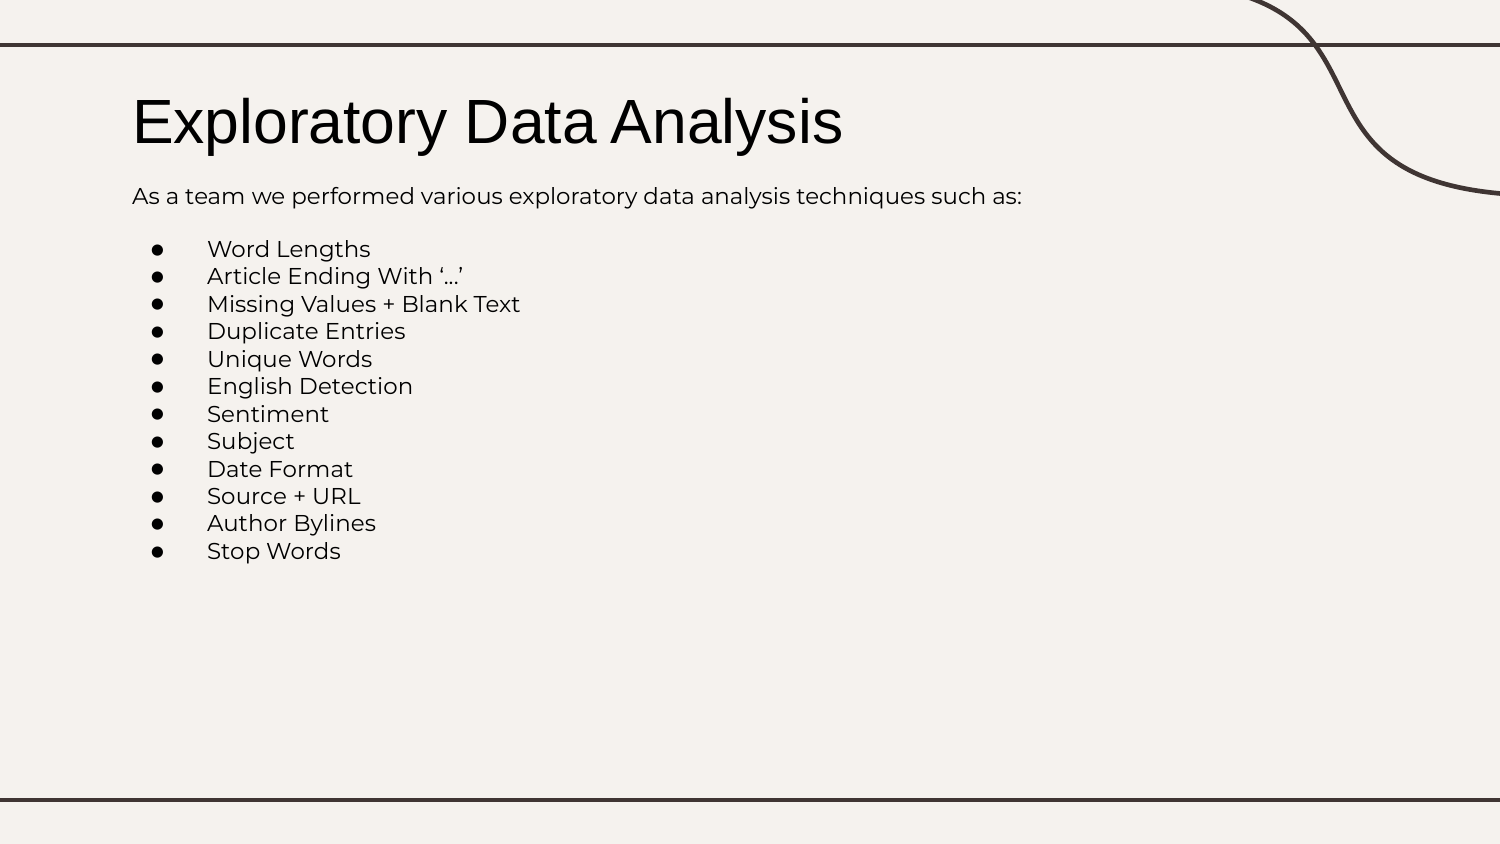

# Exploratory Data Analysis
As a team we performed various exploratory data analysis techniques such as:
Word Lengths
Article Ending With ‘...’
Missing Values + Blank Text
Duplicate Entries
Unique Words
English Detection
Sentiment
Subject
Date Format
Source + URL
Author Bylines
Stop Words